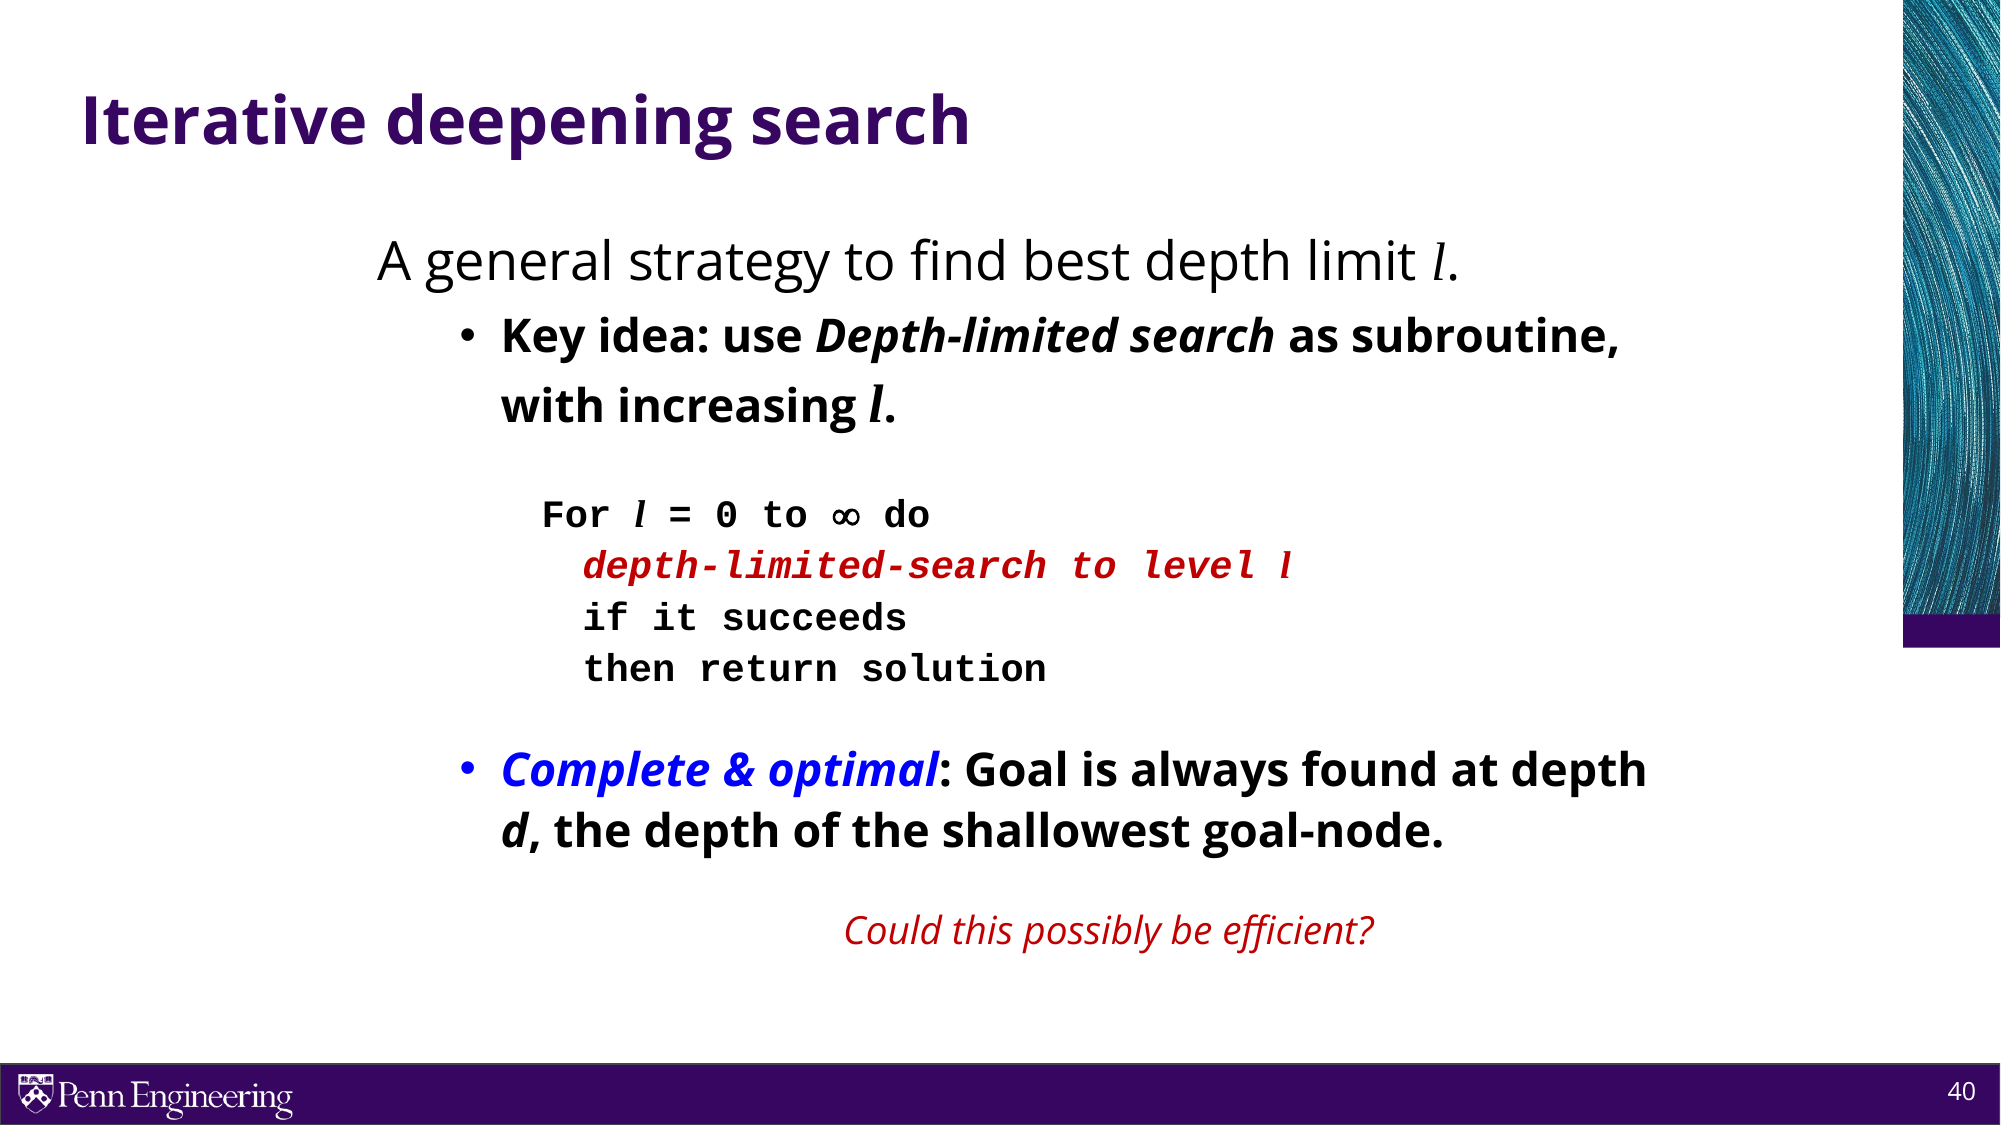

# Iterative deepening search
A general strategy to find best depth limit l.
Key idea: use Depth-limited search as subroutine, with increasing l.

For l = 0 to ∞ do
		depth-limited-search to level l
		if it succeeds
			then return solution

Complete & optimal: Goal is always found at depth d, the depth of the shallowest goal-node.

	Could this possibly be efficient?
40